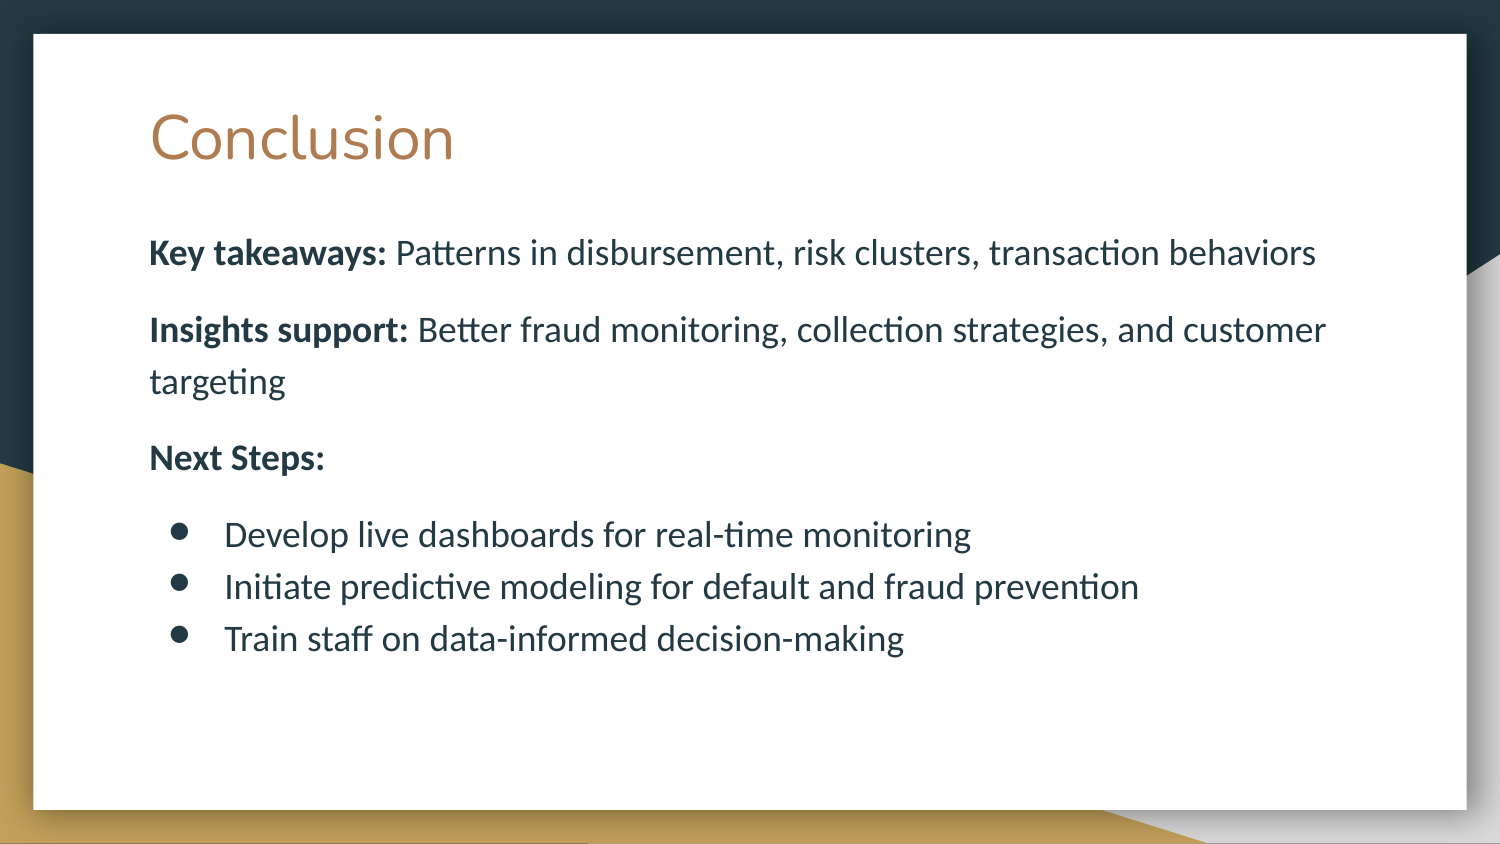

# Conclusion
Key takeaways: Patterns in disbursement, risk clusters, transaction behaviors
Insights support: Better fraud monitoring, collection strategies, and customer targeting
Next Steps:
Develop live dashboards for real-time monitoring
Initiate predictive modeling for default and fraud prevention
Train staff on data-informed decision-making